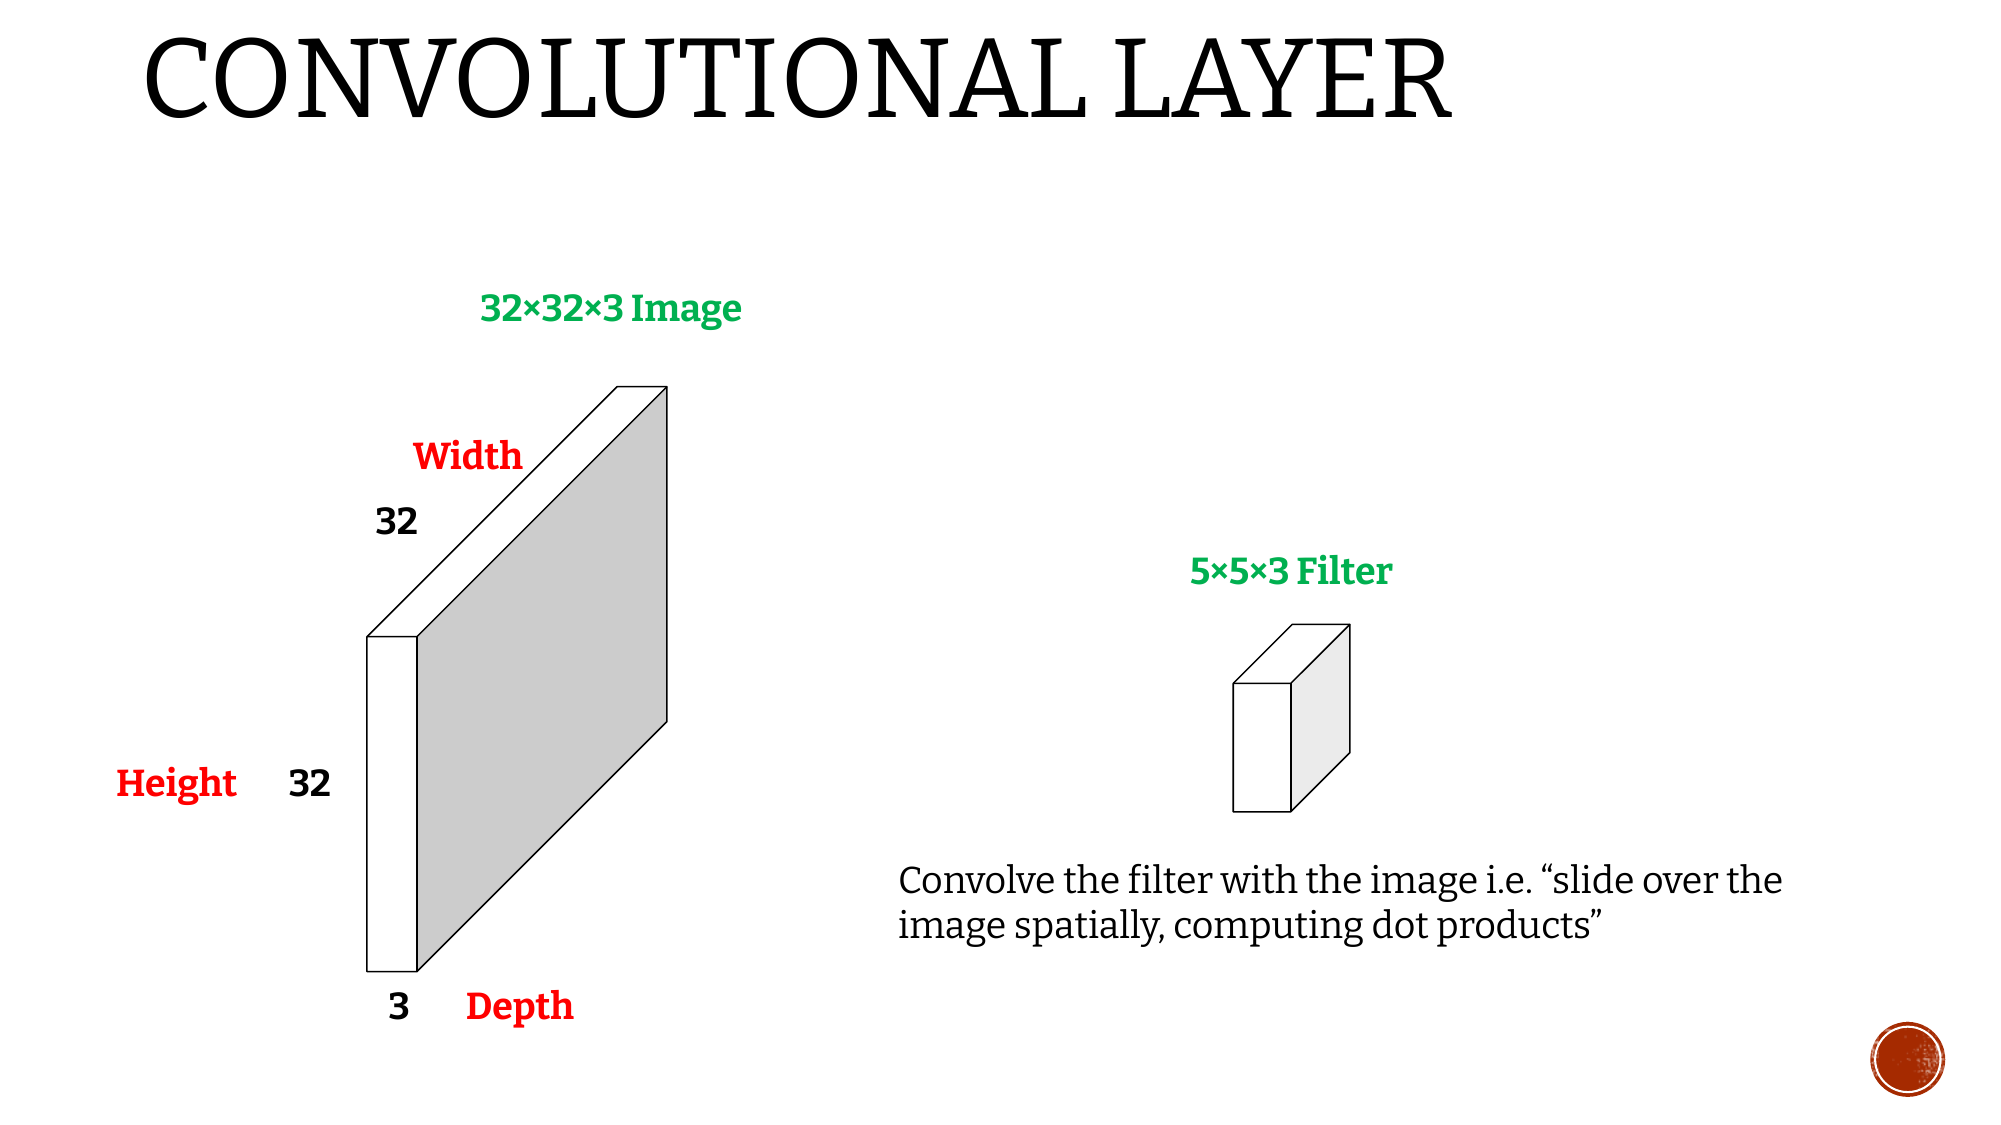

# Convolutional Layer
32×32×3 Image

Width
32
5×5×3 Filter

Height
32
Convolve the filter with the image i.e. “slide over the image spatially, computing dot products”
3
Depth